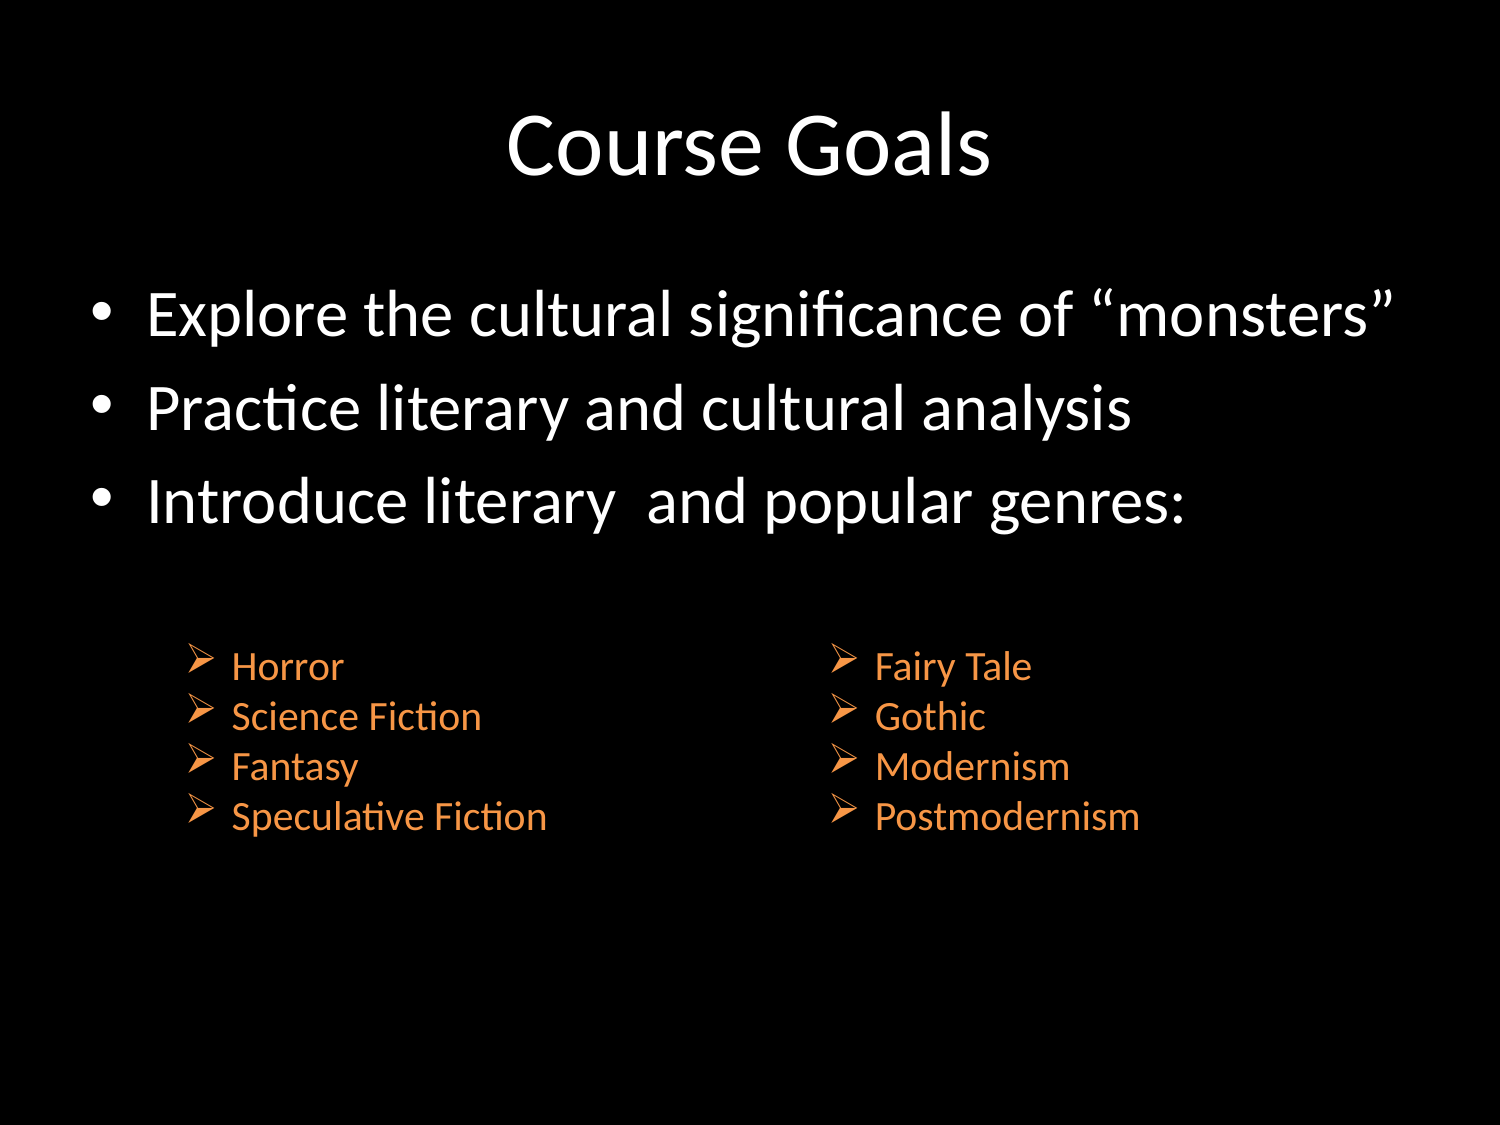

# Course Goals
Explore the cultural significance of “monsters”
Practice literary and cultural analysis
Introduce literary  and popular genres:
Horror
Science Fiction
Fantasy
Speculative Fiction
Fairy Tale
Gothic
Modernism
Postmodernism